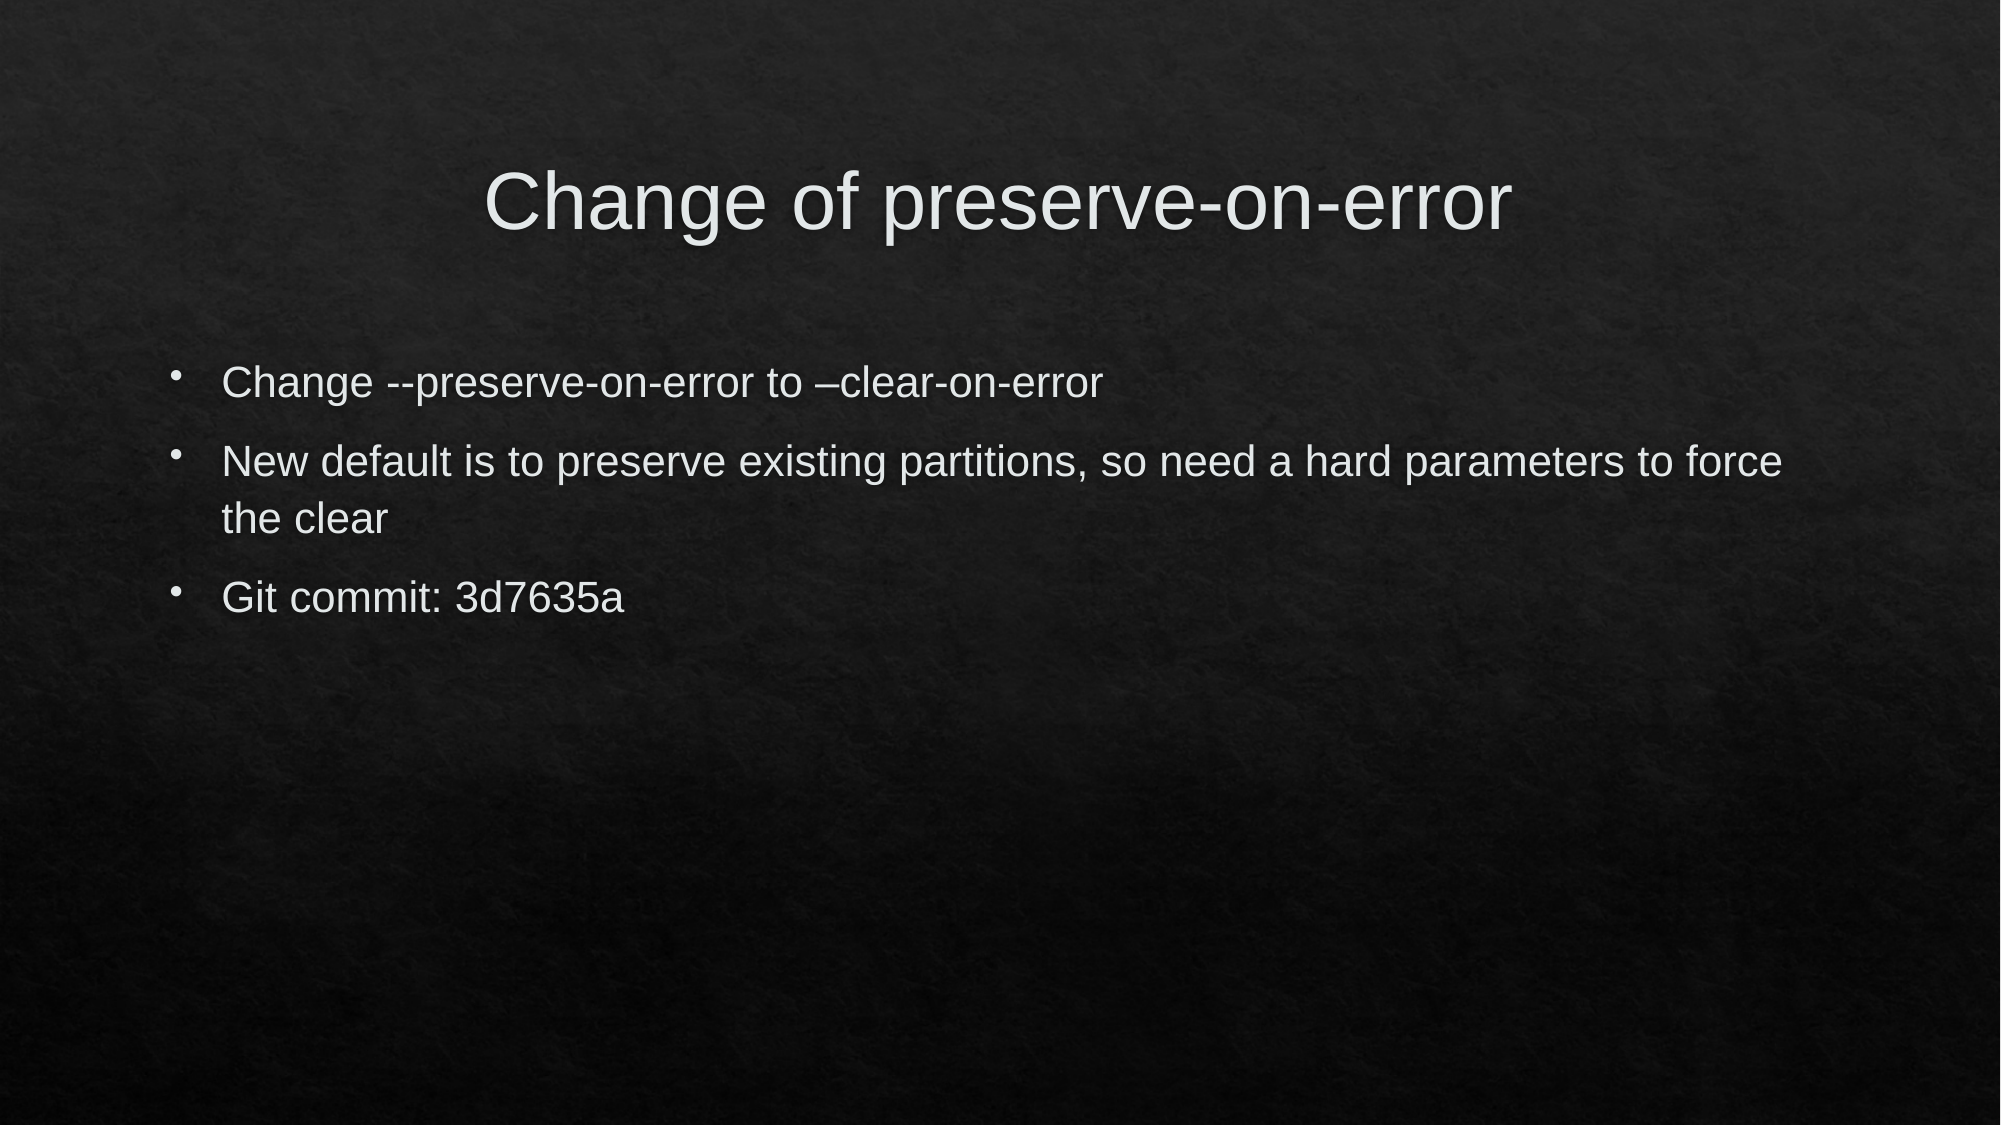

# Change of preserve-on-error
Change --preserve-on-error to –clear-on-error
New default is to preserve existing partitions, so need a hard parameters to force the clear
Git commit: 3d7635a